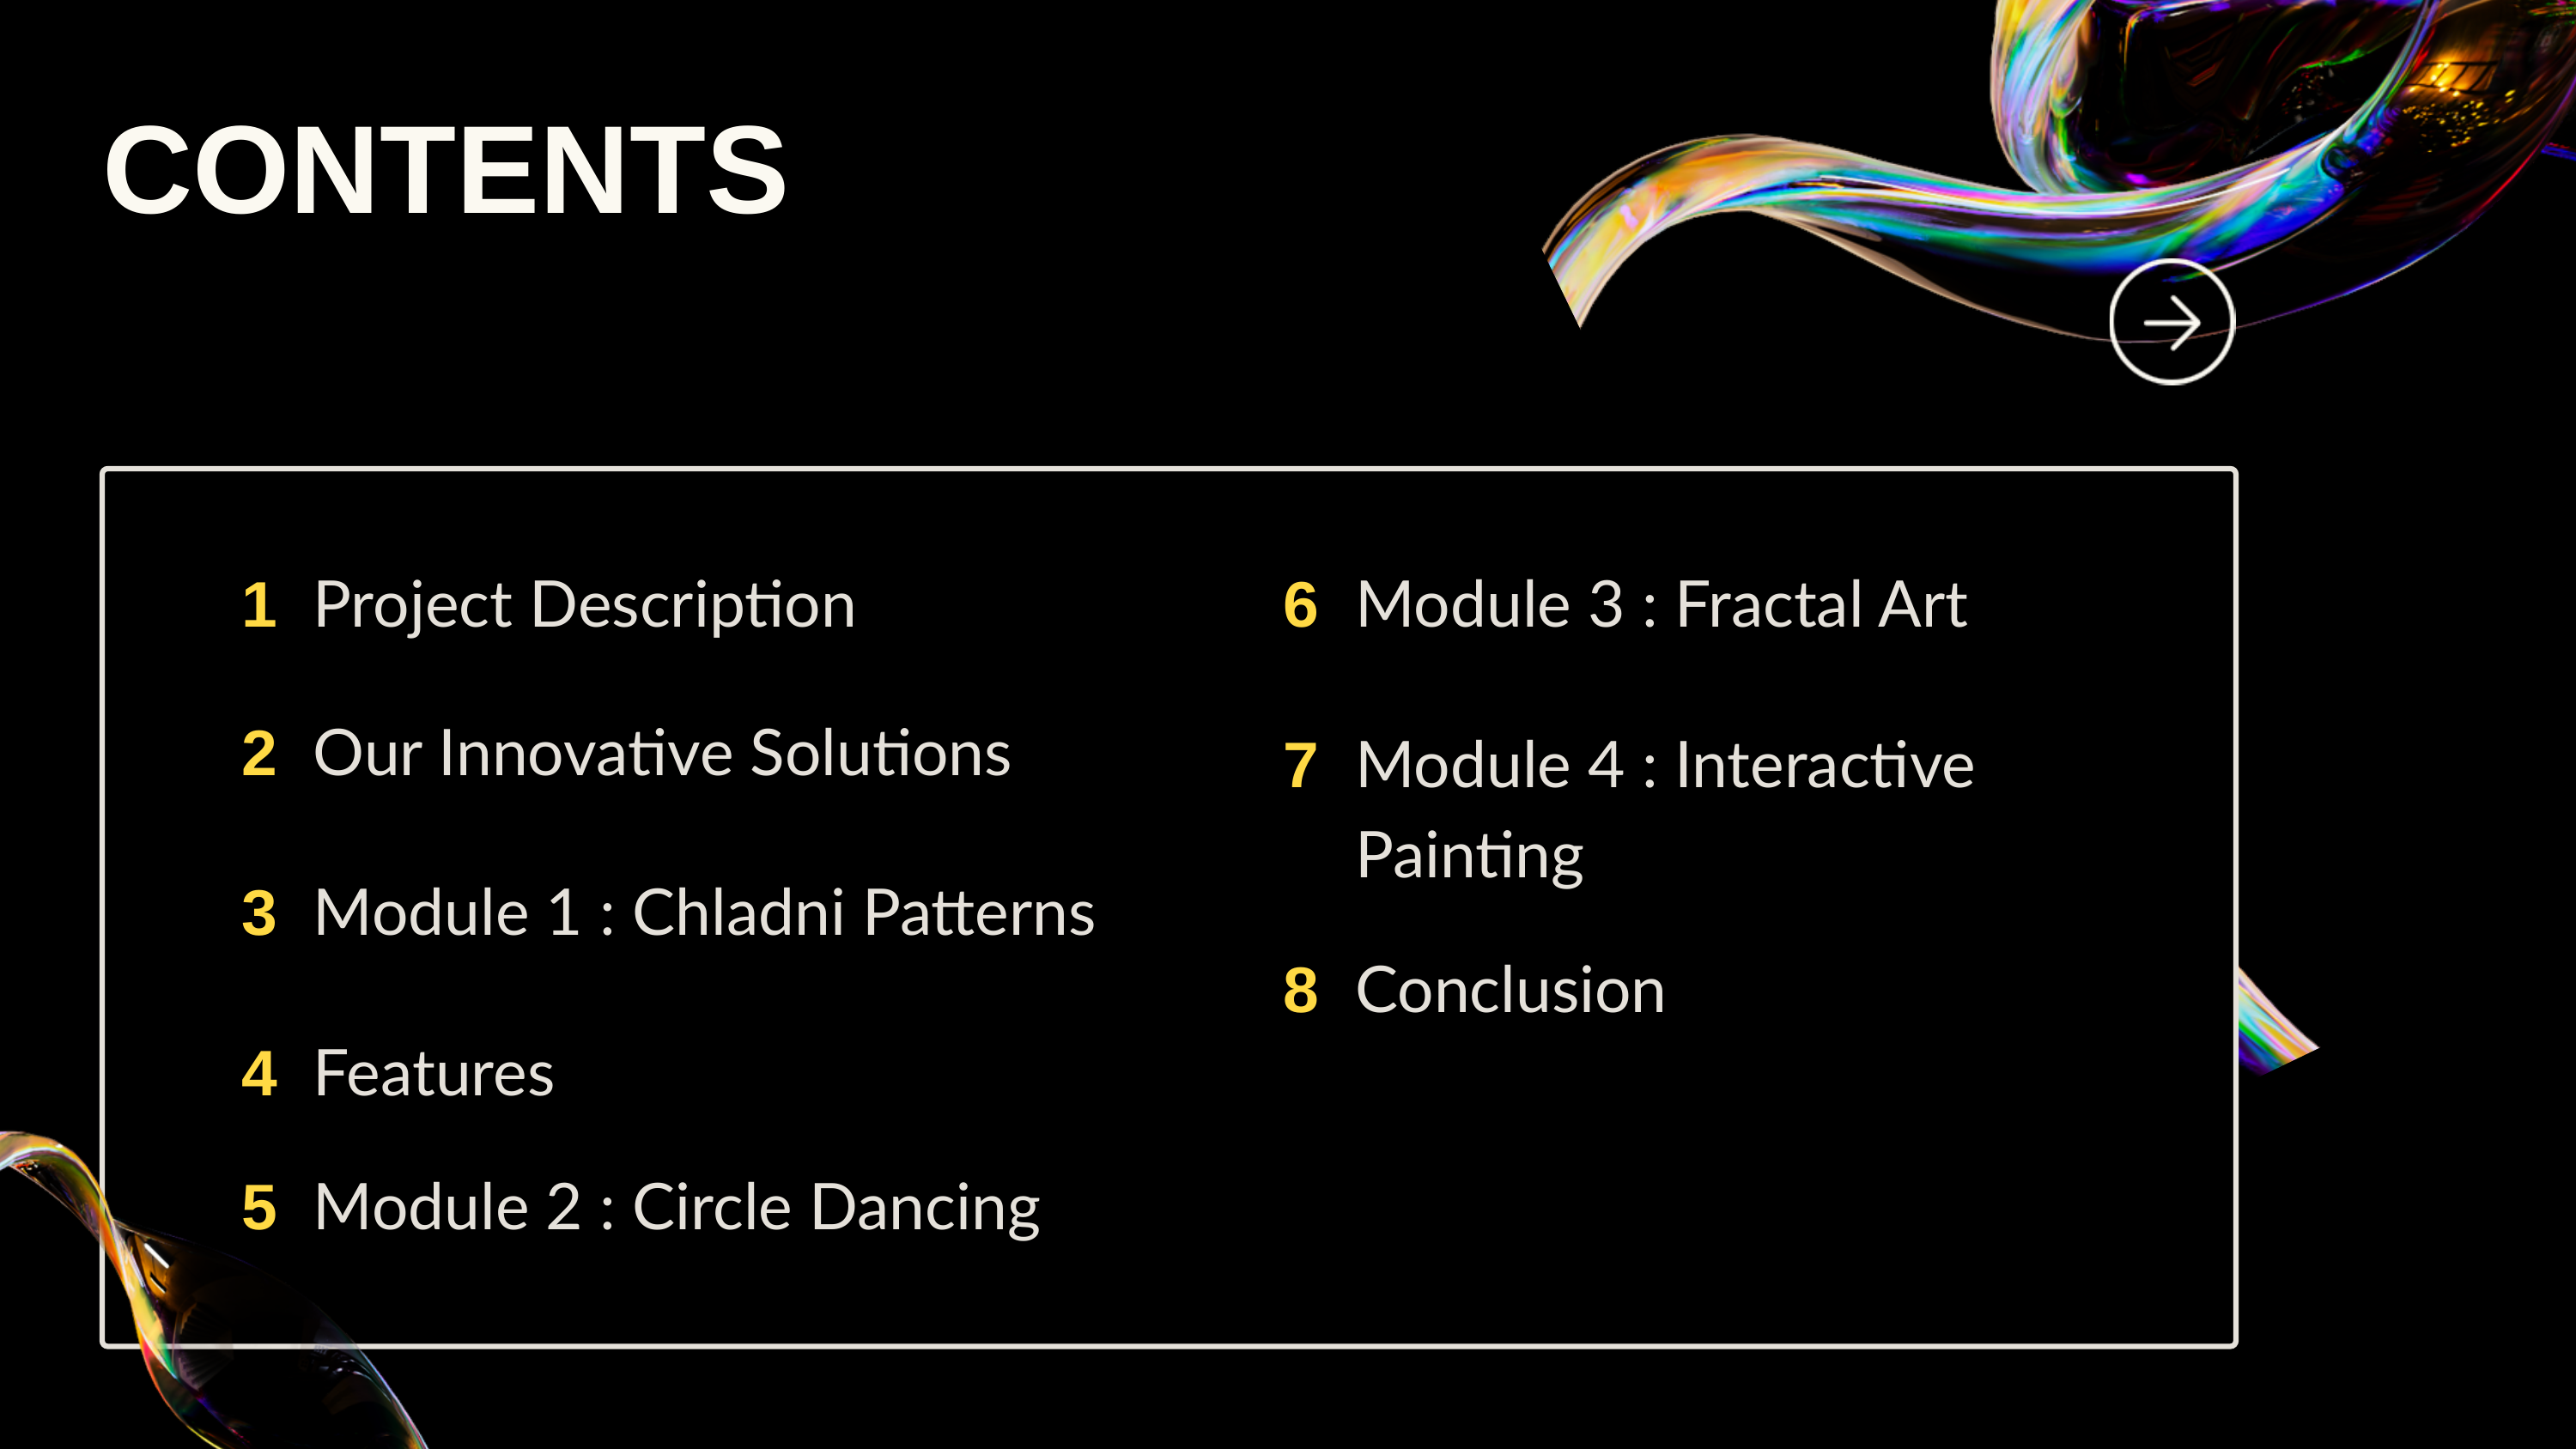

CONTENTS

1
Project Description
6
Module 3 : Fractal Art
2
Our Innovative Solutions
7
Module 4 : Interactive Painting
3
Module 1 : Chladni Patterns
8
Conclusion
4
Features

5
Module 2 : Circle Dancing